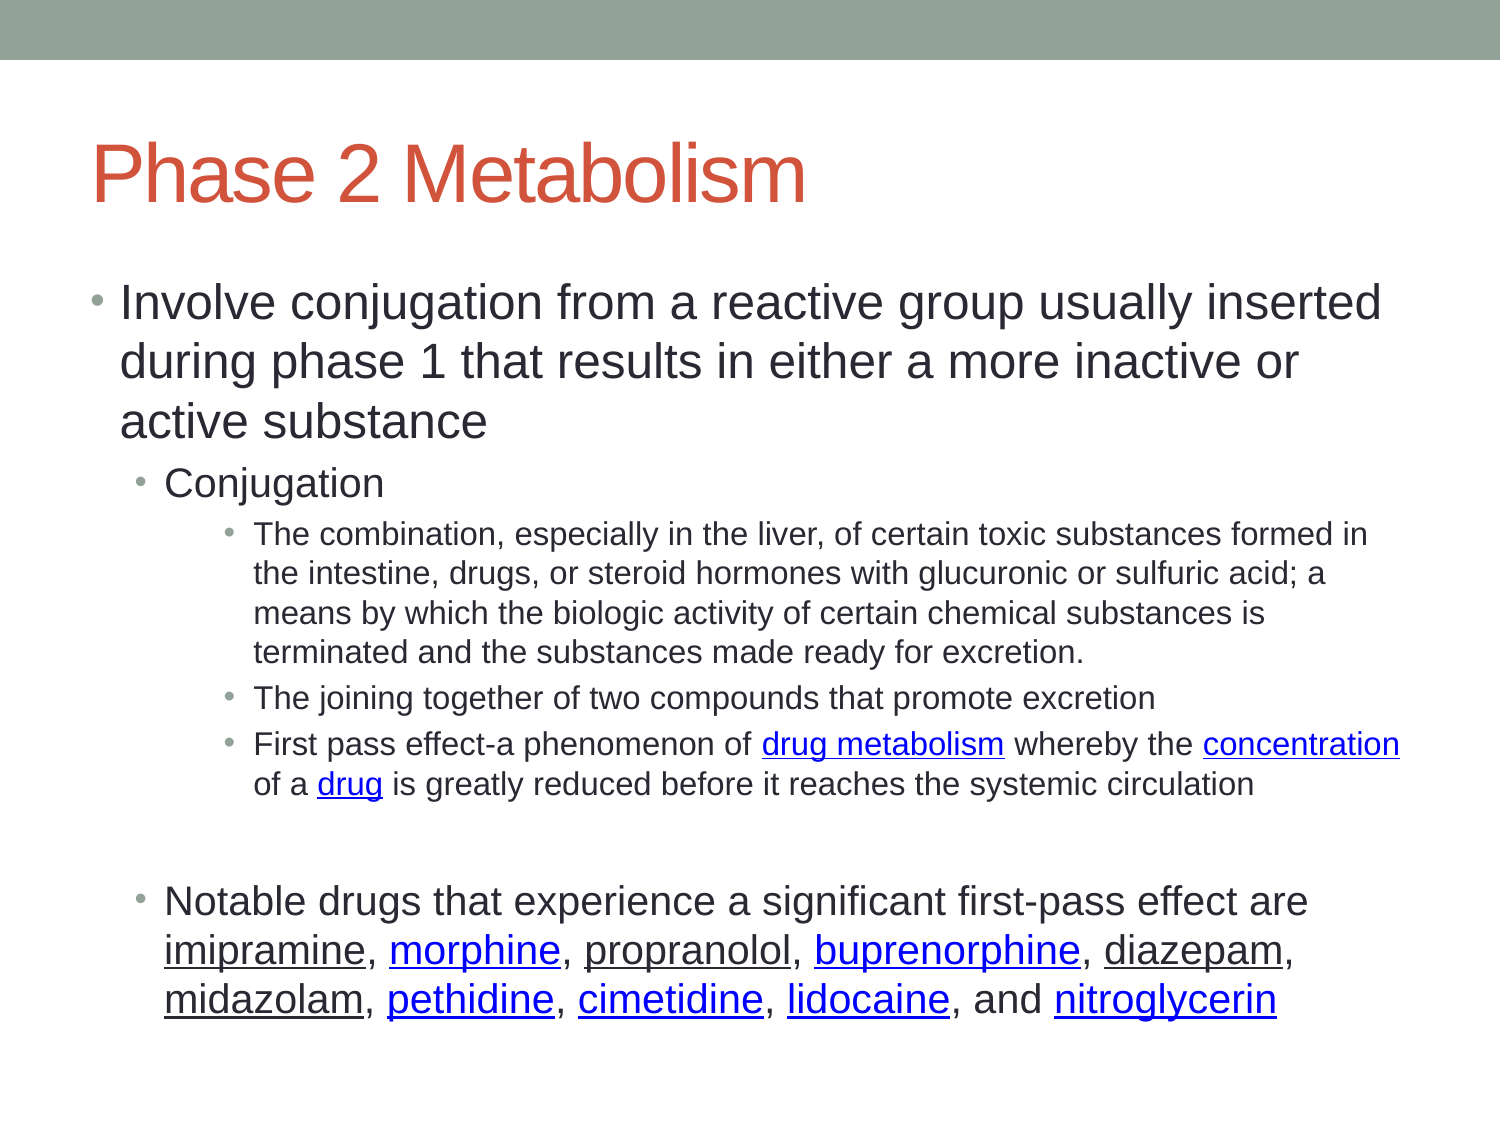

# Phase 2 Metabolism
Involve conjugation from a reactive group usually inserted during phase 1 that results in either a more inactive or active substance
Conjugation
The combination, especially in the liver, of certain toxic substances formed in the intestine, drugs, or steroid hormones with glucuronic or sulfuric acid; a means by which the biologic activity of certain chemical substances is terminated and the substances made ready for excretion.
The joining together of two compounds that promote excretion
First pass effect-a phenomenon of drug metabolism whereby the concentration of a drug is greatly reduced before it reaches the systemic circulation

Notable drugs that experience a significant first-pass effect are imipramine, morphine, propranolol, buprenorphine, diazepam, midazolam, pethidine, cimetidine, lidocaine, and nitroglycerin